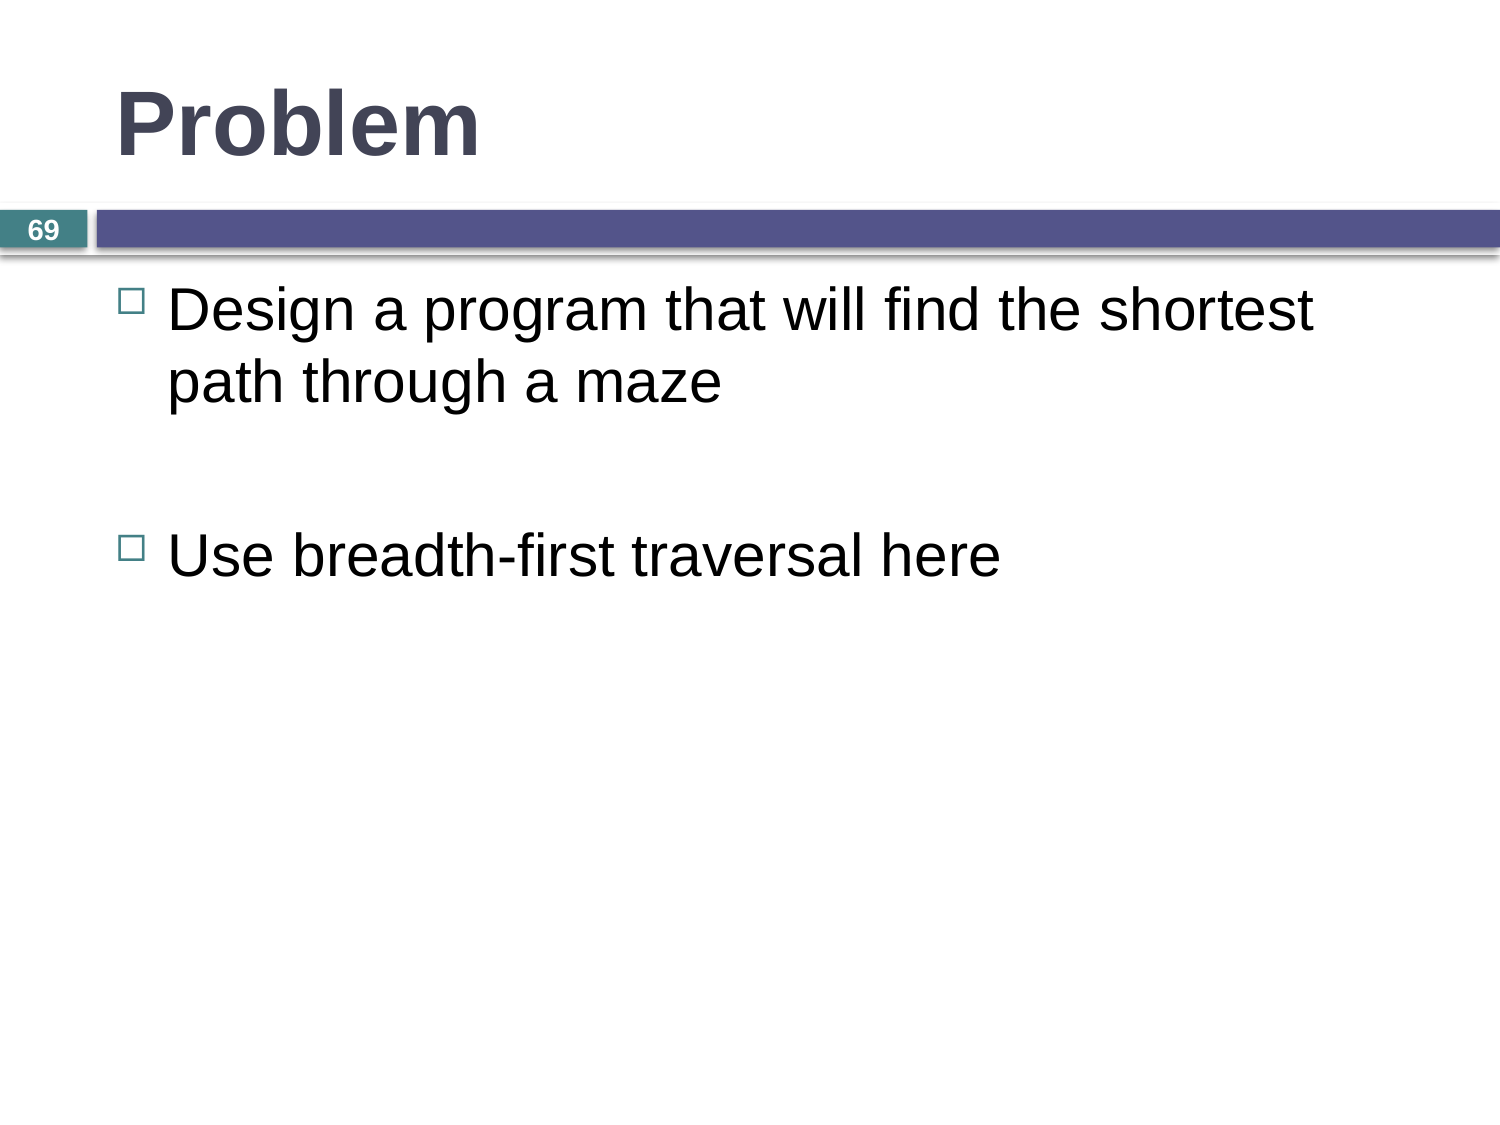

# Problem
69
Design a program that will find the shortest path through a maze

Use breadth-first traversal here